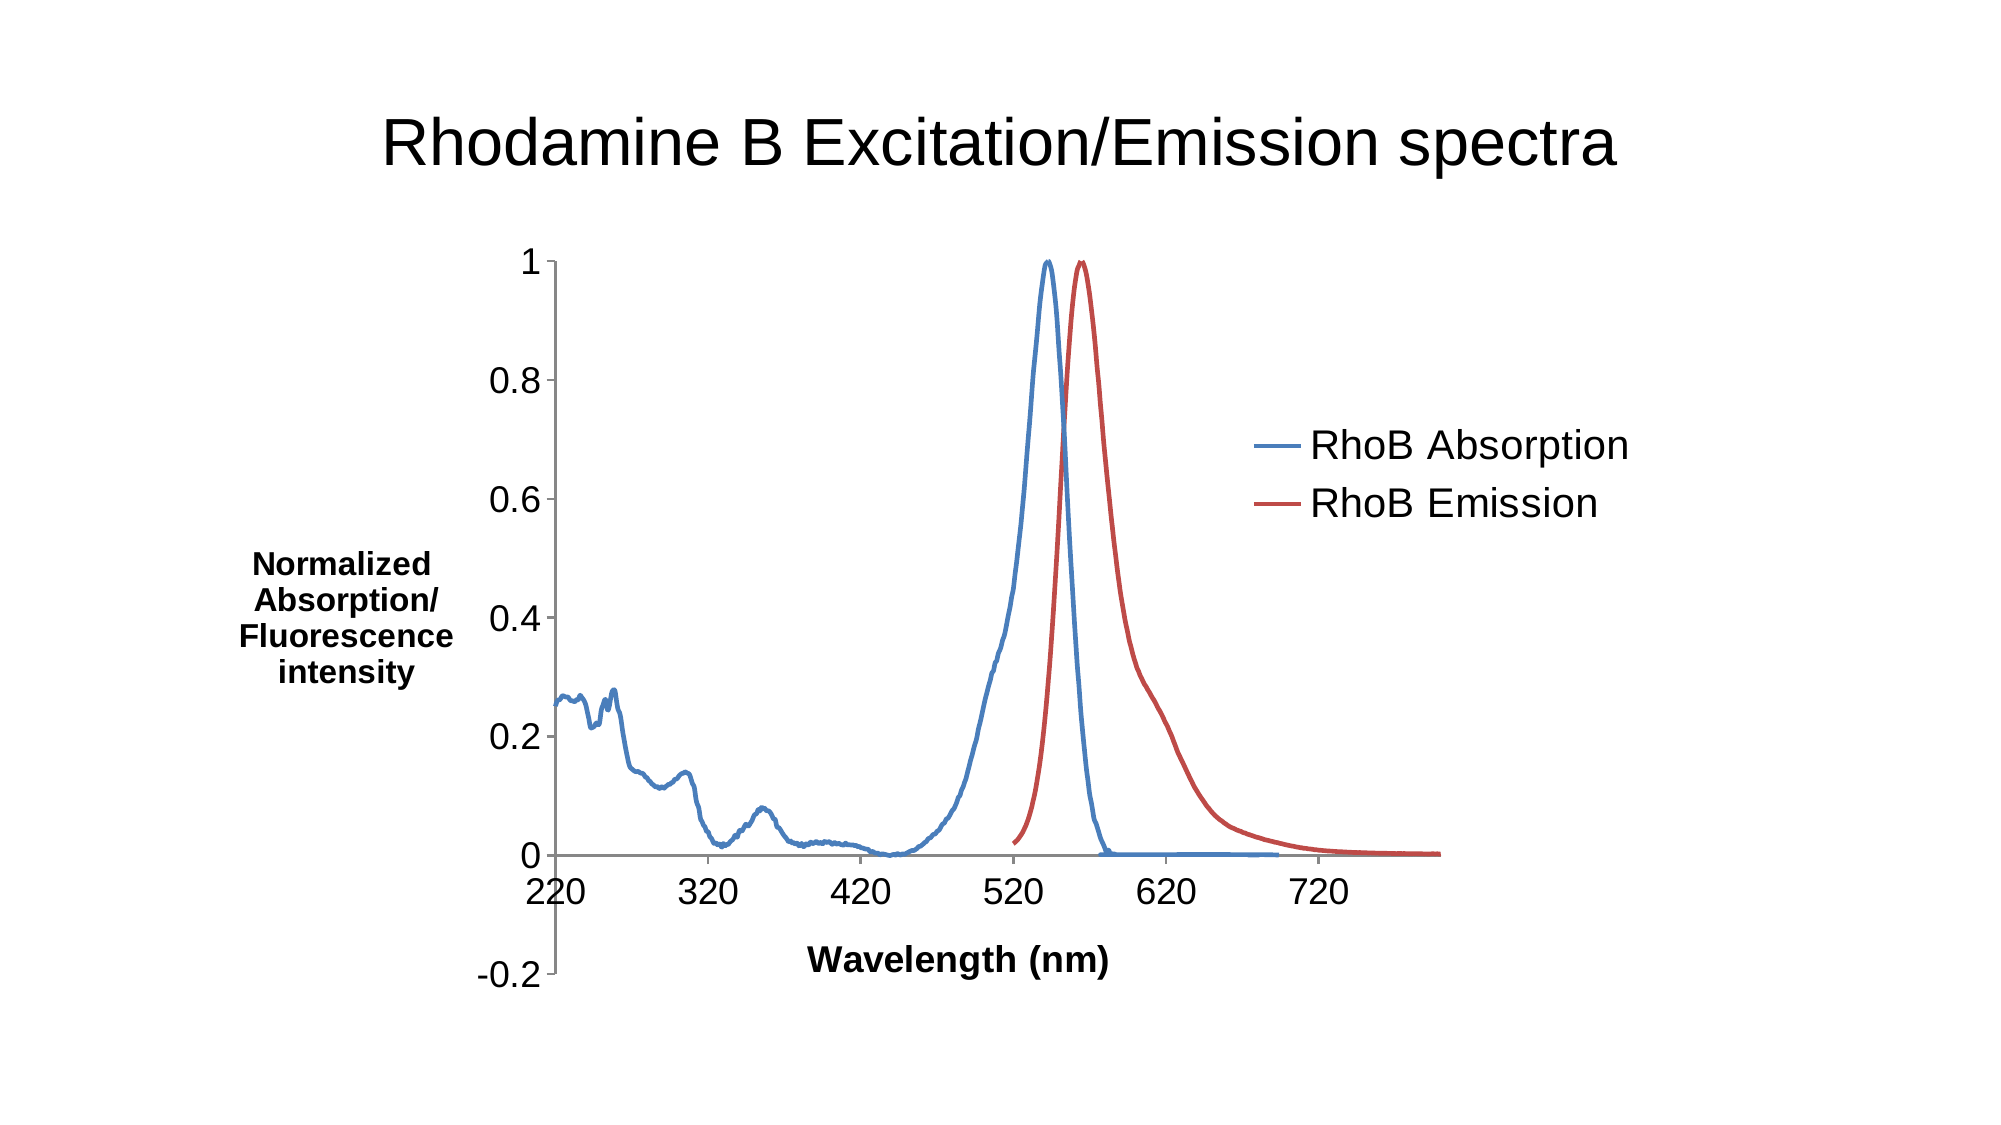

### Chart

| Category |  |  |
|---|---|---|
# Rhodamine B Excitation/Emission spectra